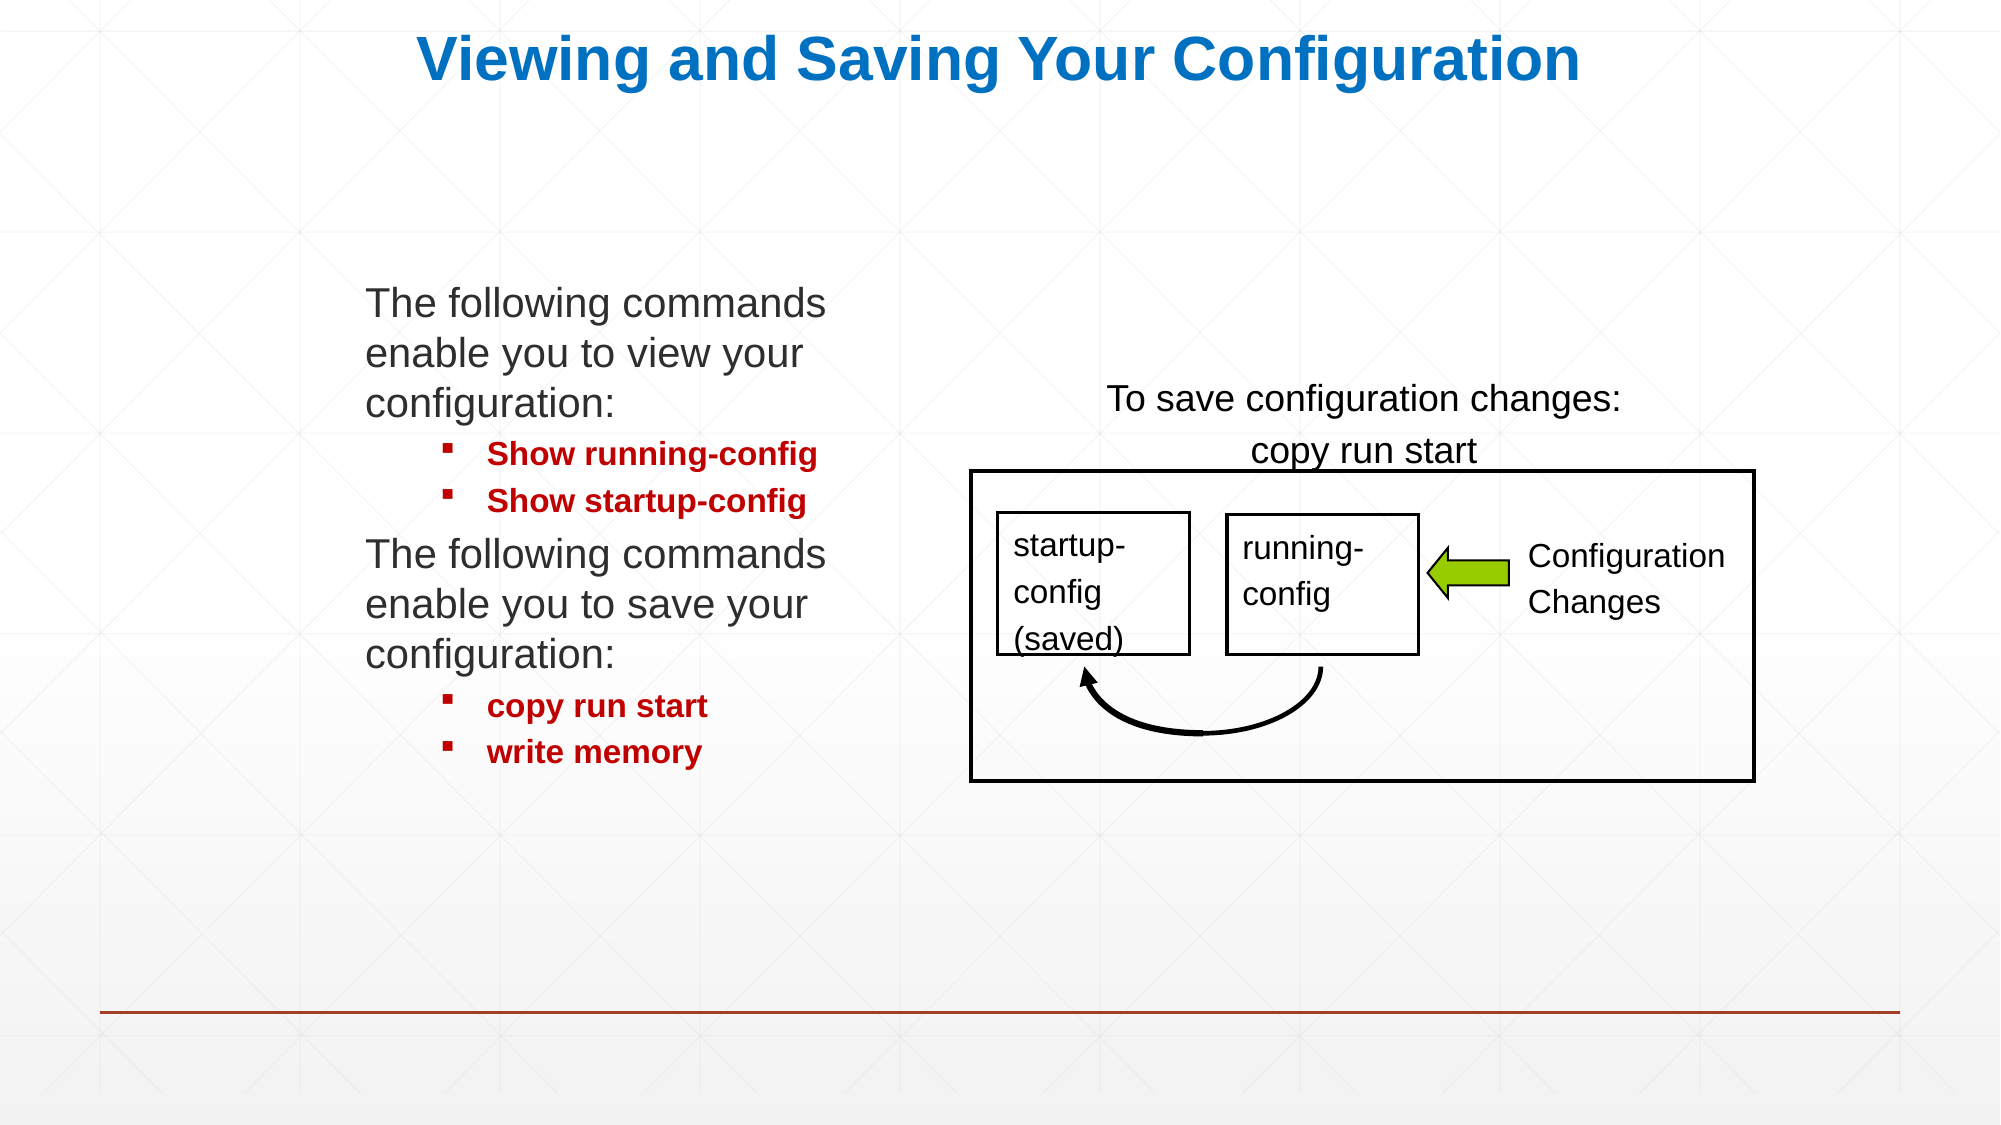

# Viewing and Saving Your Configuration
The following commands enable you to view your configuration:
Show running-config
Show startup-config
The following commands enable you to save your configuration:
copy run start
write memory
To save configuration changes:
copy run start

startup-
config
(saved)
running-
config
Configuration
Changes